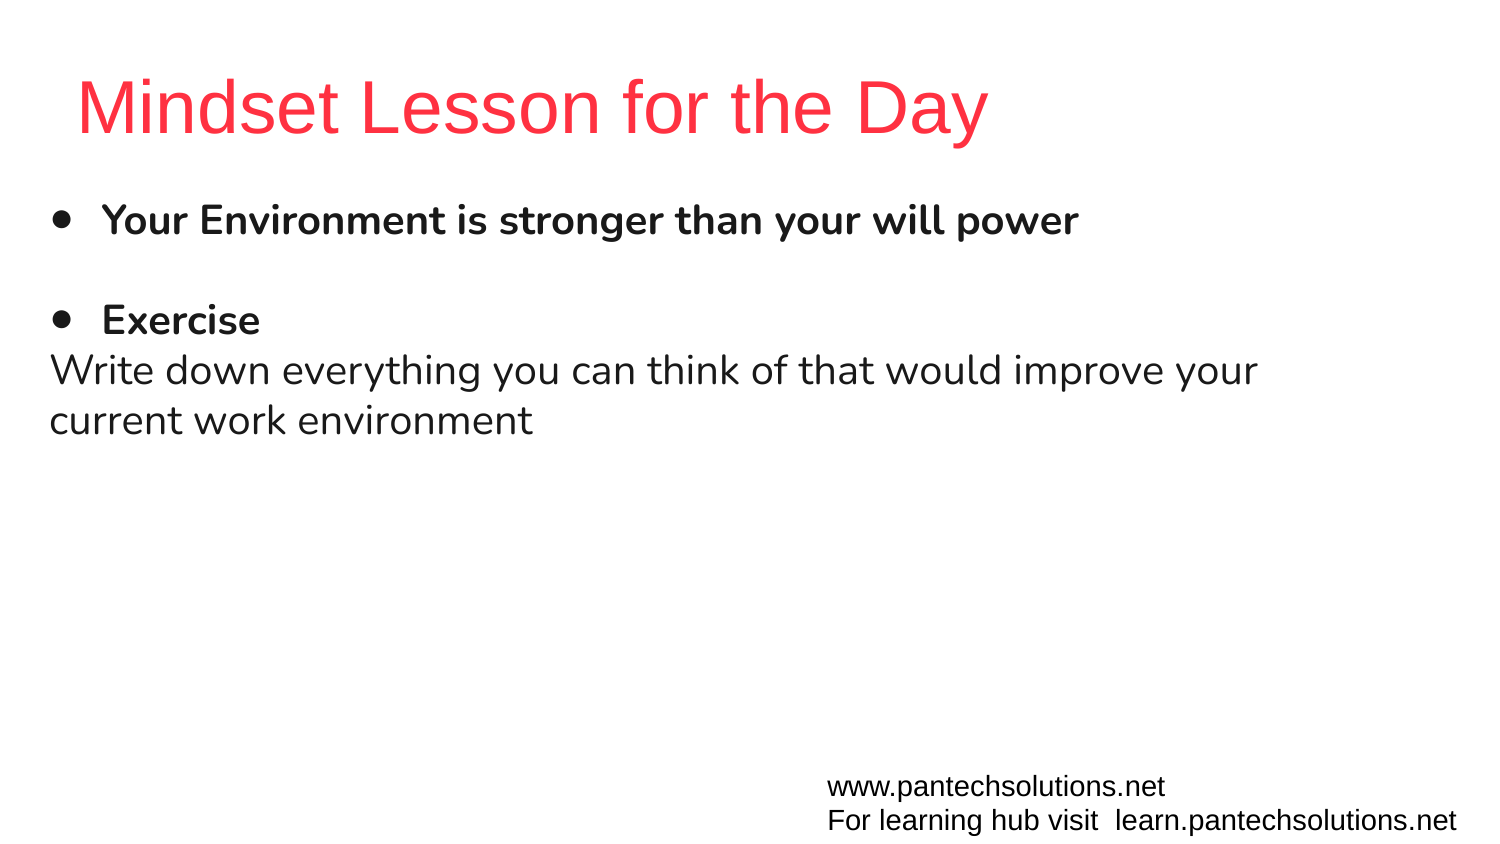

# Mindset Lesson for the Day
Your Environment is stronger than your will power

Exercise
Write down everything you can think of that would improve your current work environment
www.pantechsolutions.net
For learning hub visit  learn.pantechsolutions.net